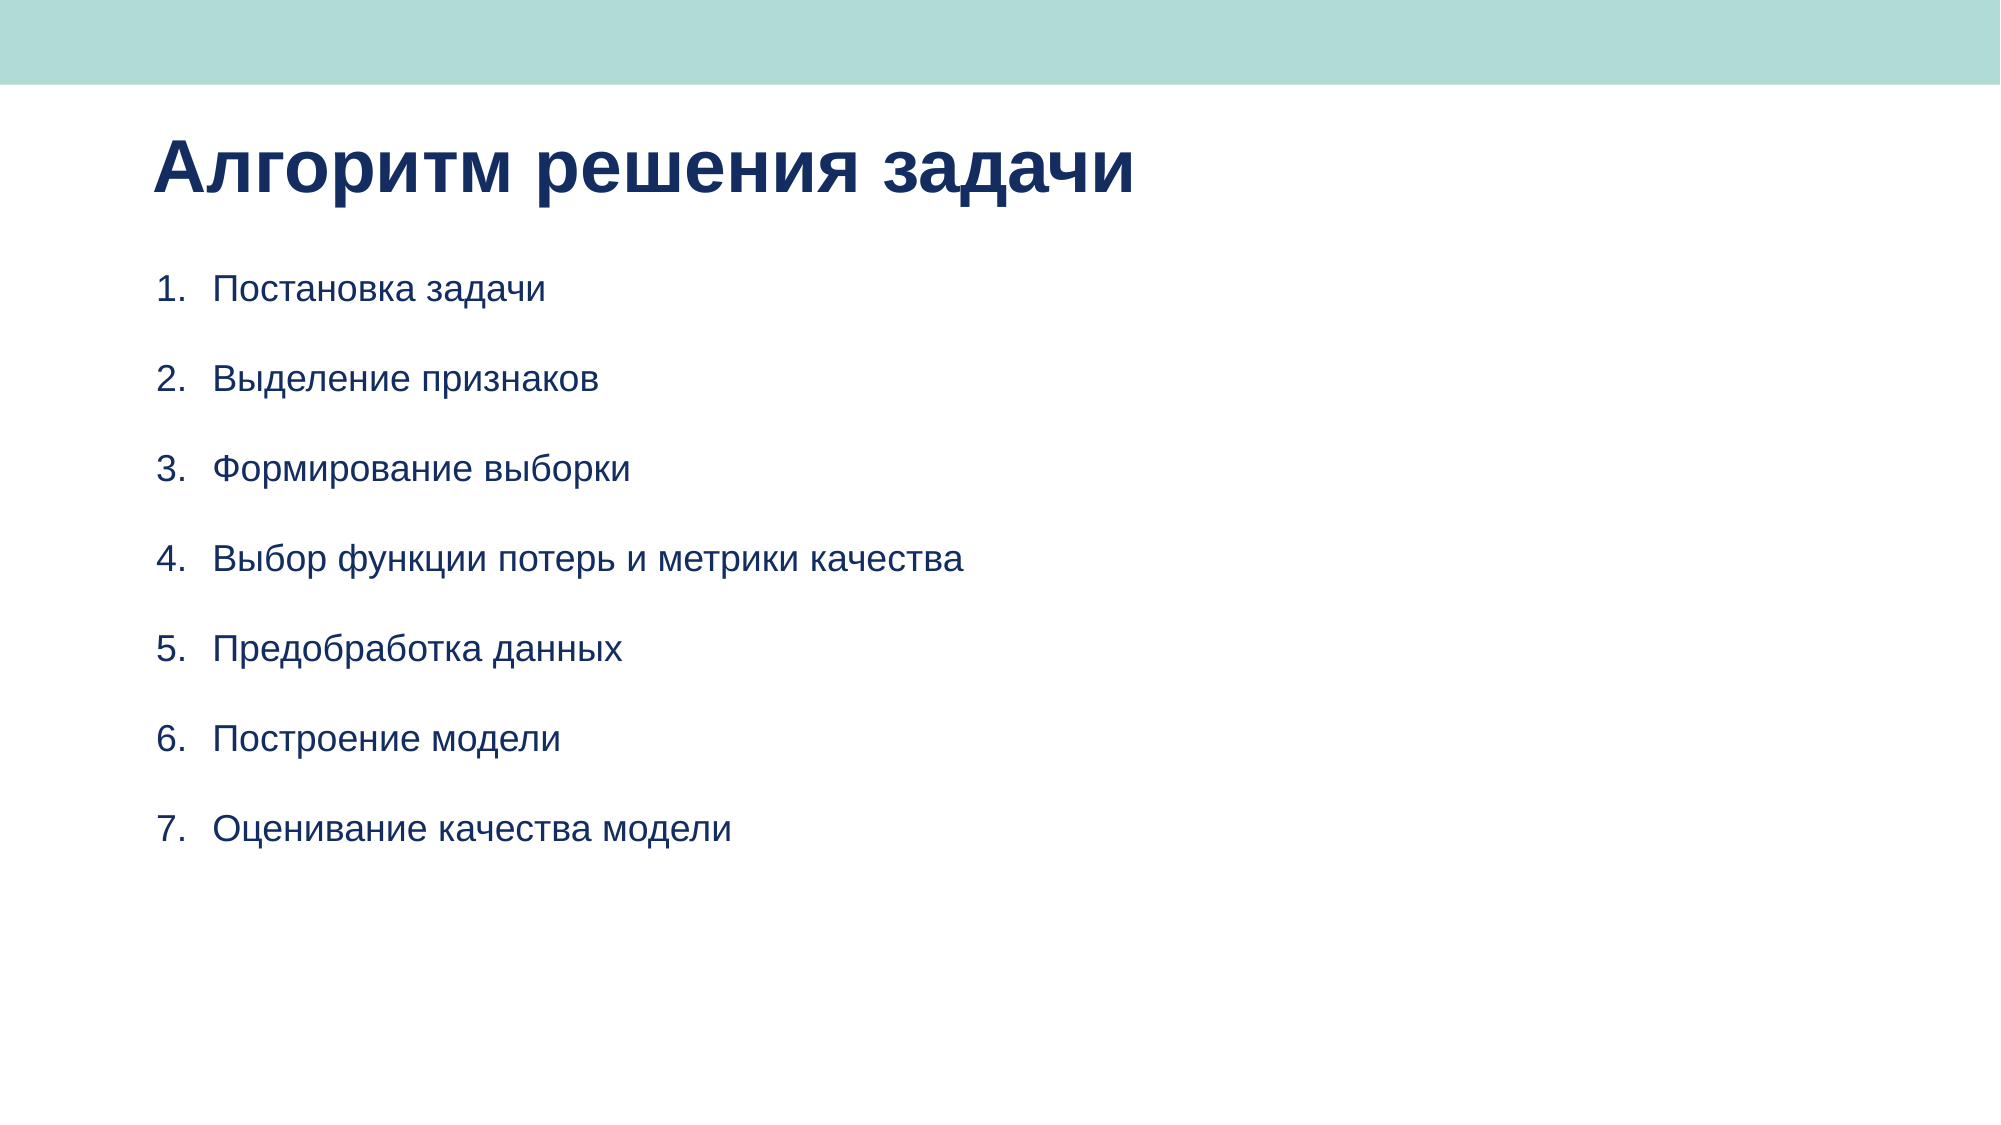

# Алгоритм решения задачи
Постановка задачи

Выделение признаков

Формирование выборки

Выбор функции потерь и метрики качества

Предобработка данных

Построение модели

Оценивание качества модели